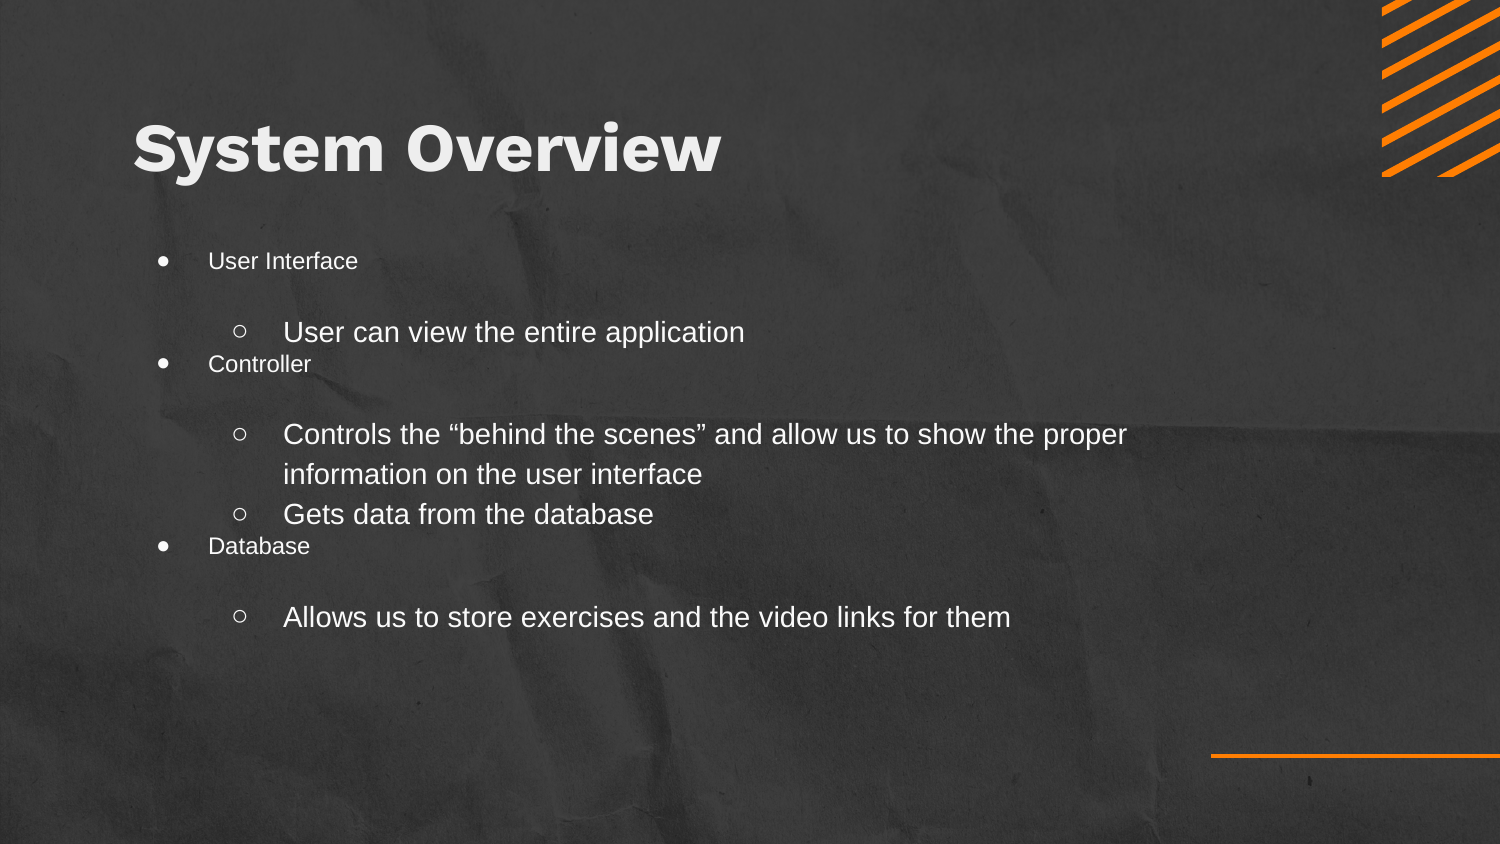

# System Overview
User Interface
User can view the entire application
Controller
Controls the “behind the scenes” and allow us to show the proper information on the user interface
Gets data from the database
Database
Allows us to store exercises and the video links for them